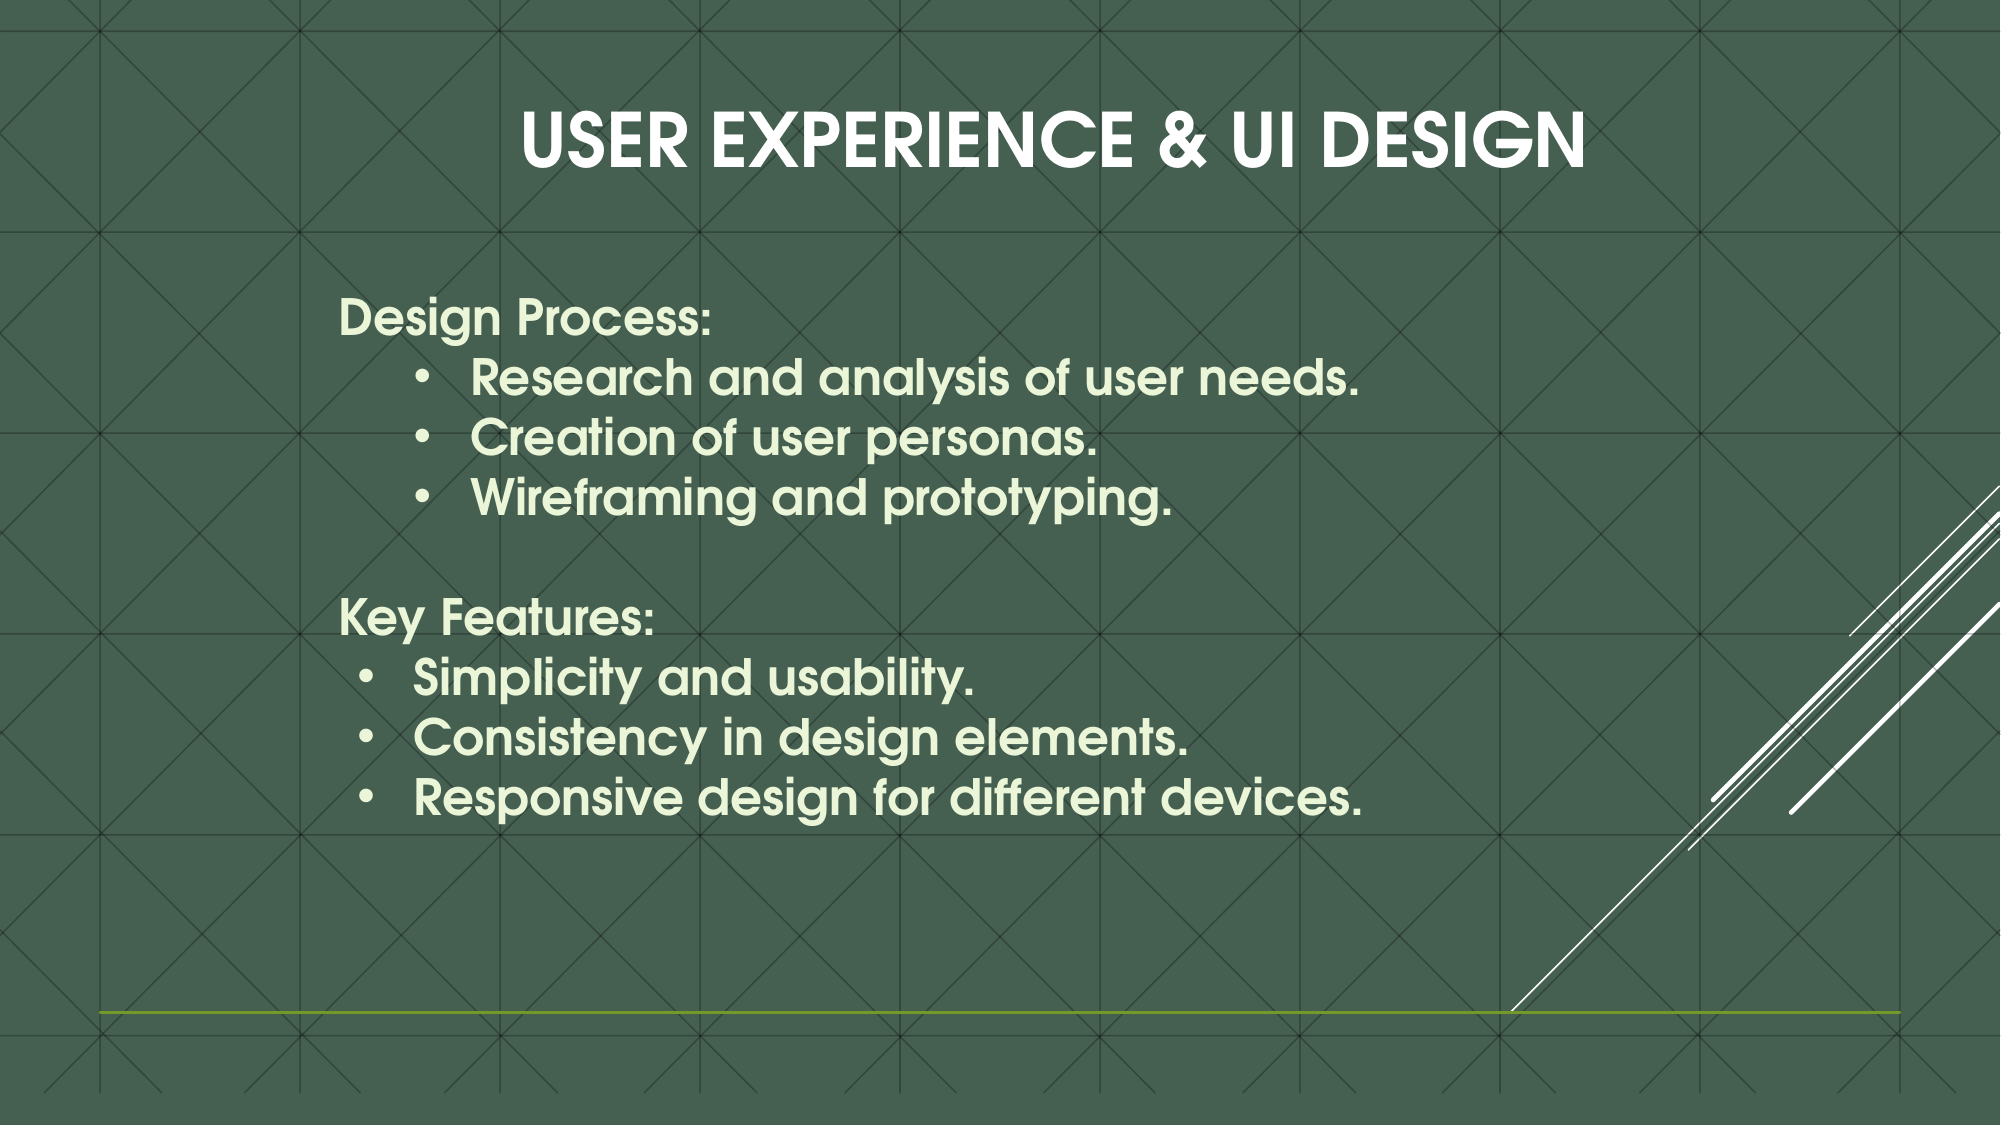

User Experience & UI Design
Design Process:
Research and analysis of user needs.
Creation of user personas.
Wireframing and prototyping.

Key Features:
Simplicity and usability.
Consistency in design elements.
Responsive design for different devices.